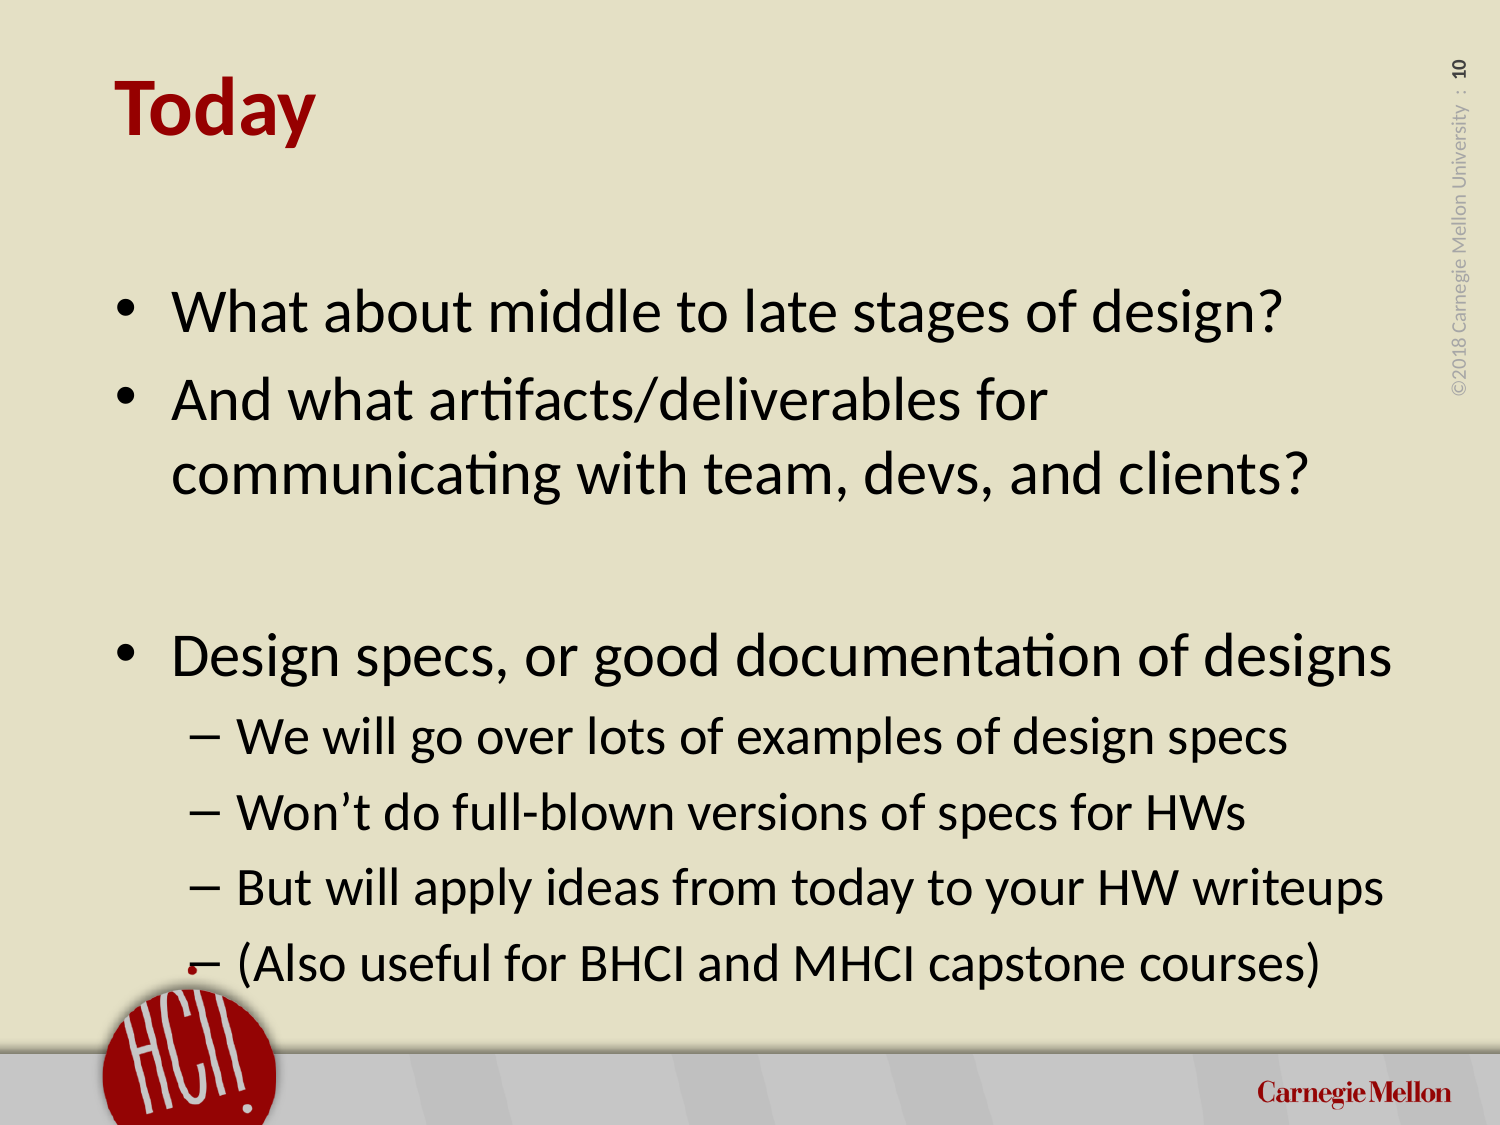

# Today
What about middle to late stages of design?
And what artifacts/deliverables for communicating with team, devs, and clients?

Design specs, or good documentation of designs
We will go over lots of examples of design specs
Won’t do full-blown versions of specs for HWs
But will apply ideas from today to your HW writeups
(Also useful for BHCI and MHCI capstone courses)